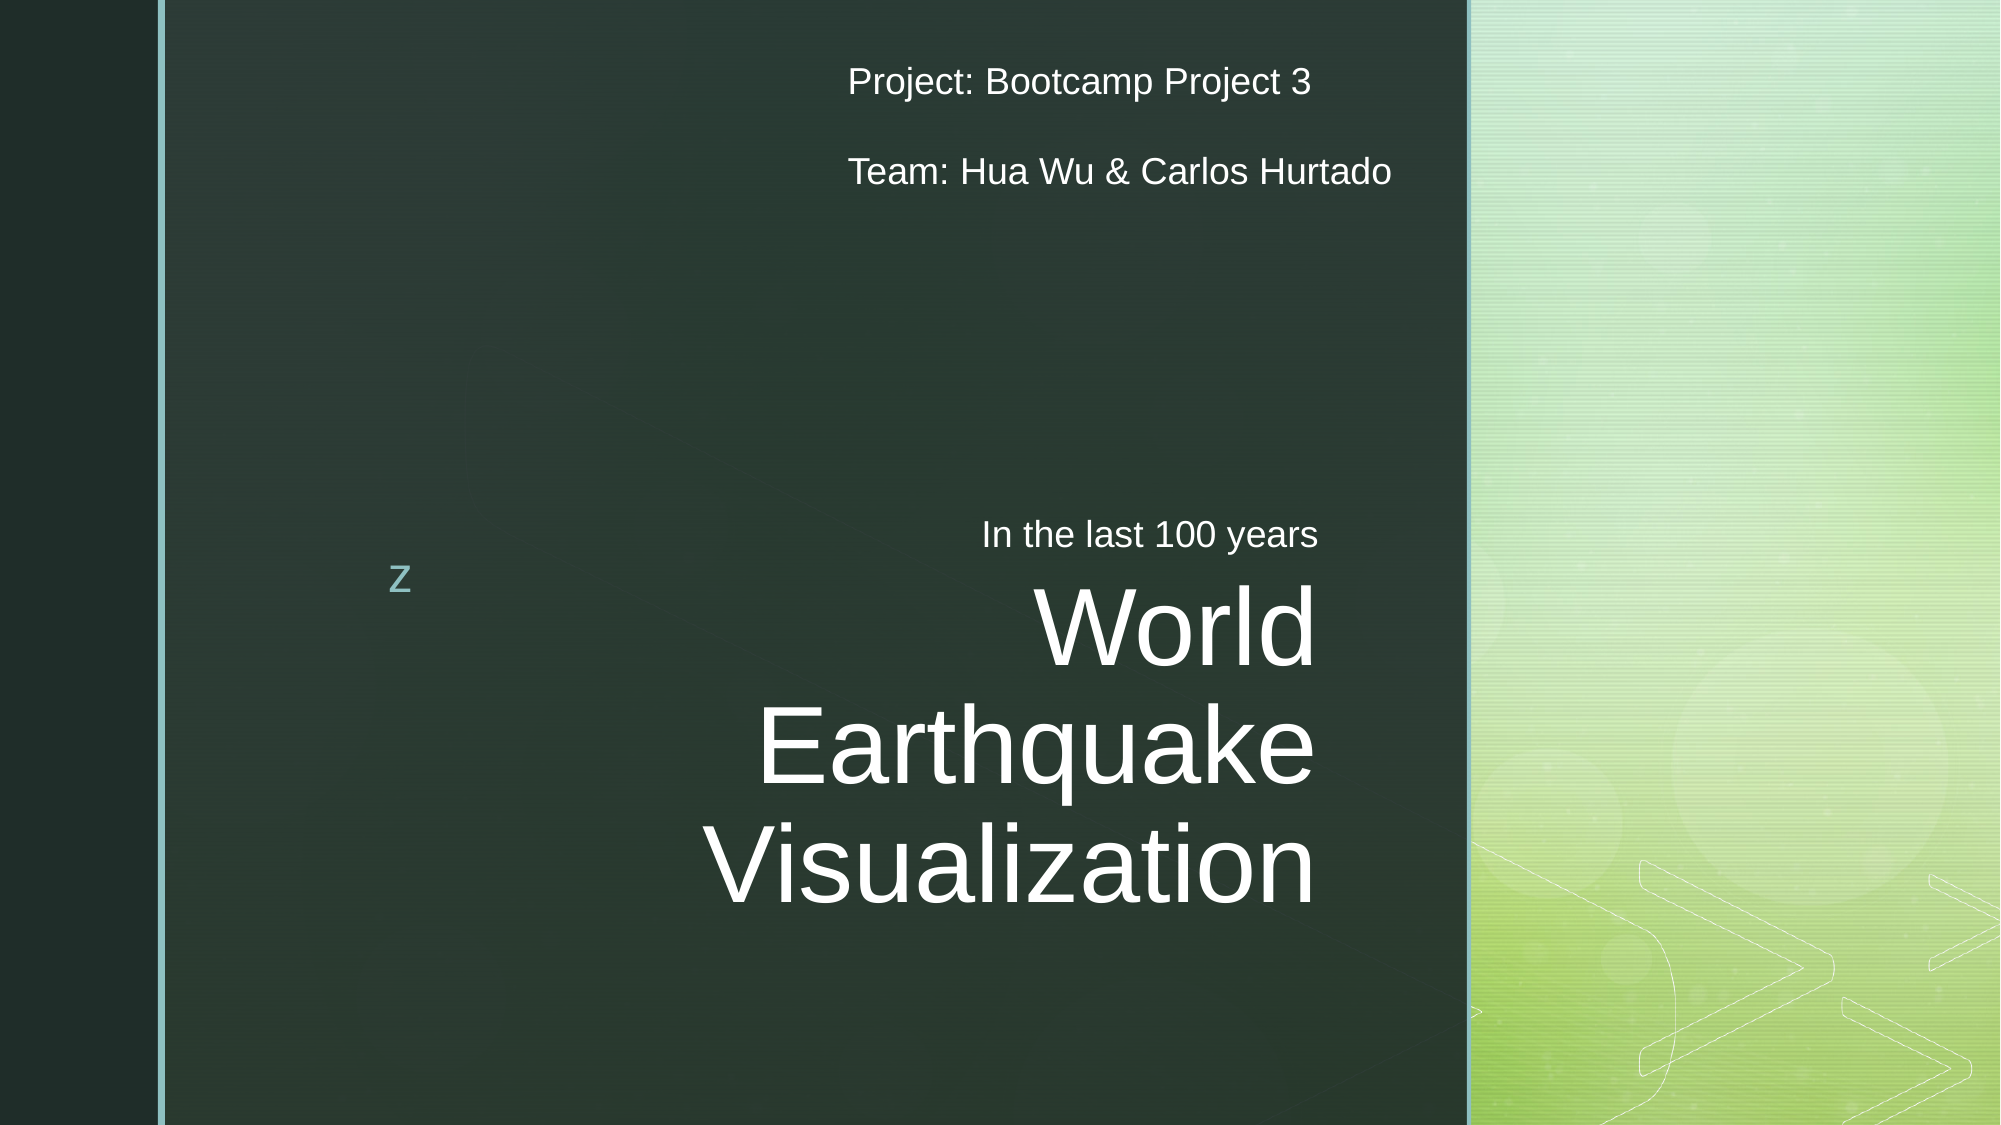

Project: Bootcamp Project 3

Team: Hua Wu & Carlos Hurtado
In the last 100 years
# World Earthquake Visualization